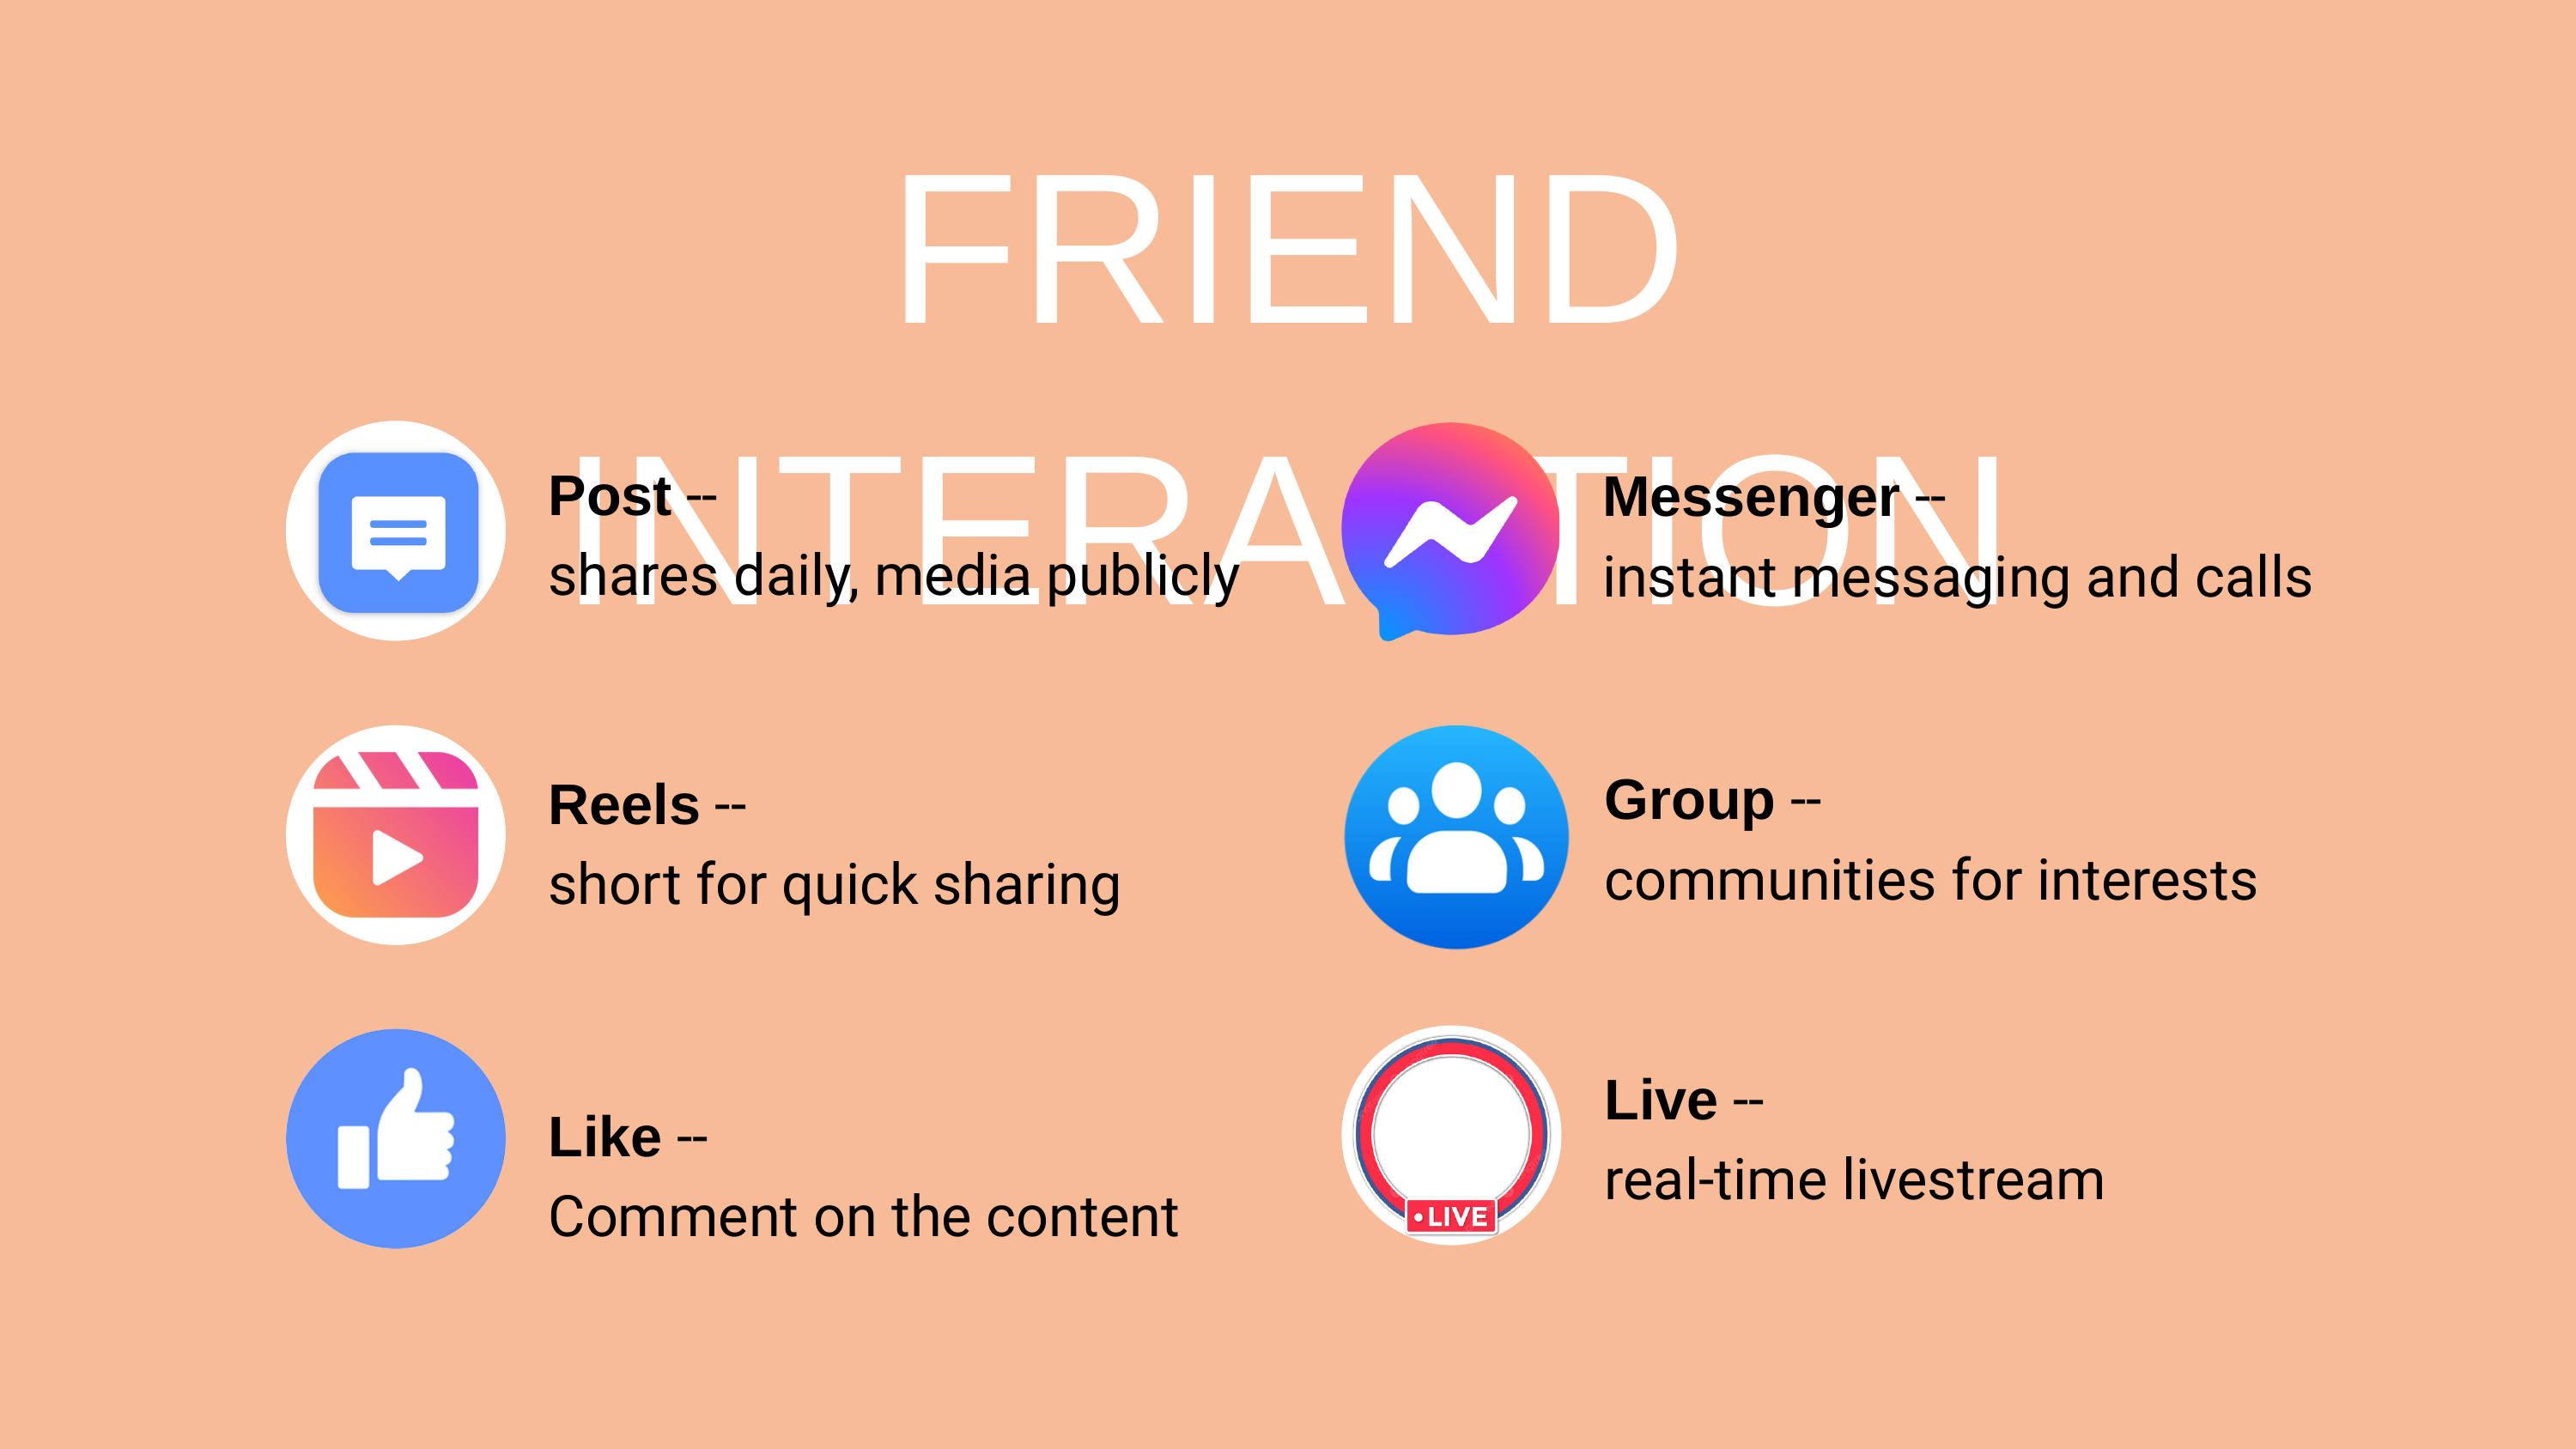

FRIEND INTERACTION

Post --
shares daily, media publicly
Messenger --
instant messaging and calls

Group --
communities for interests
Reels --
short for quick sharing

Live --
real-time livestream
Like --
Comment on the content